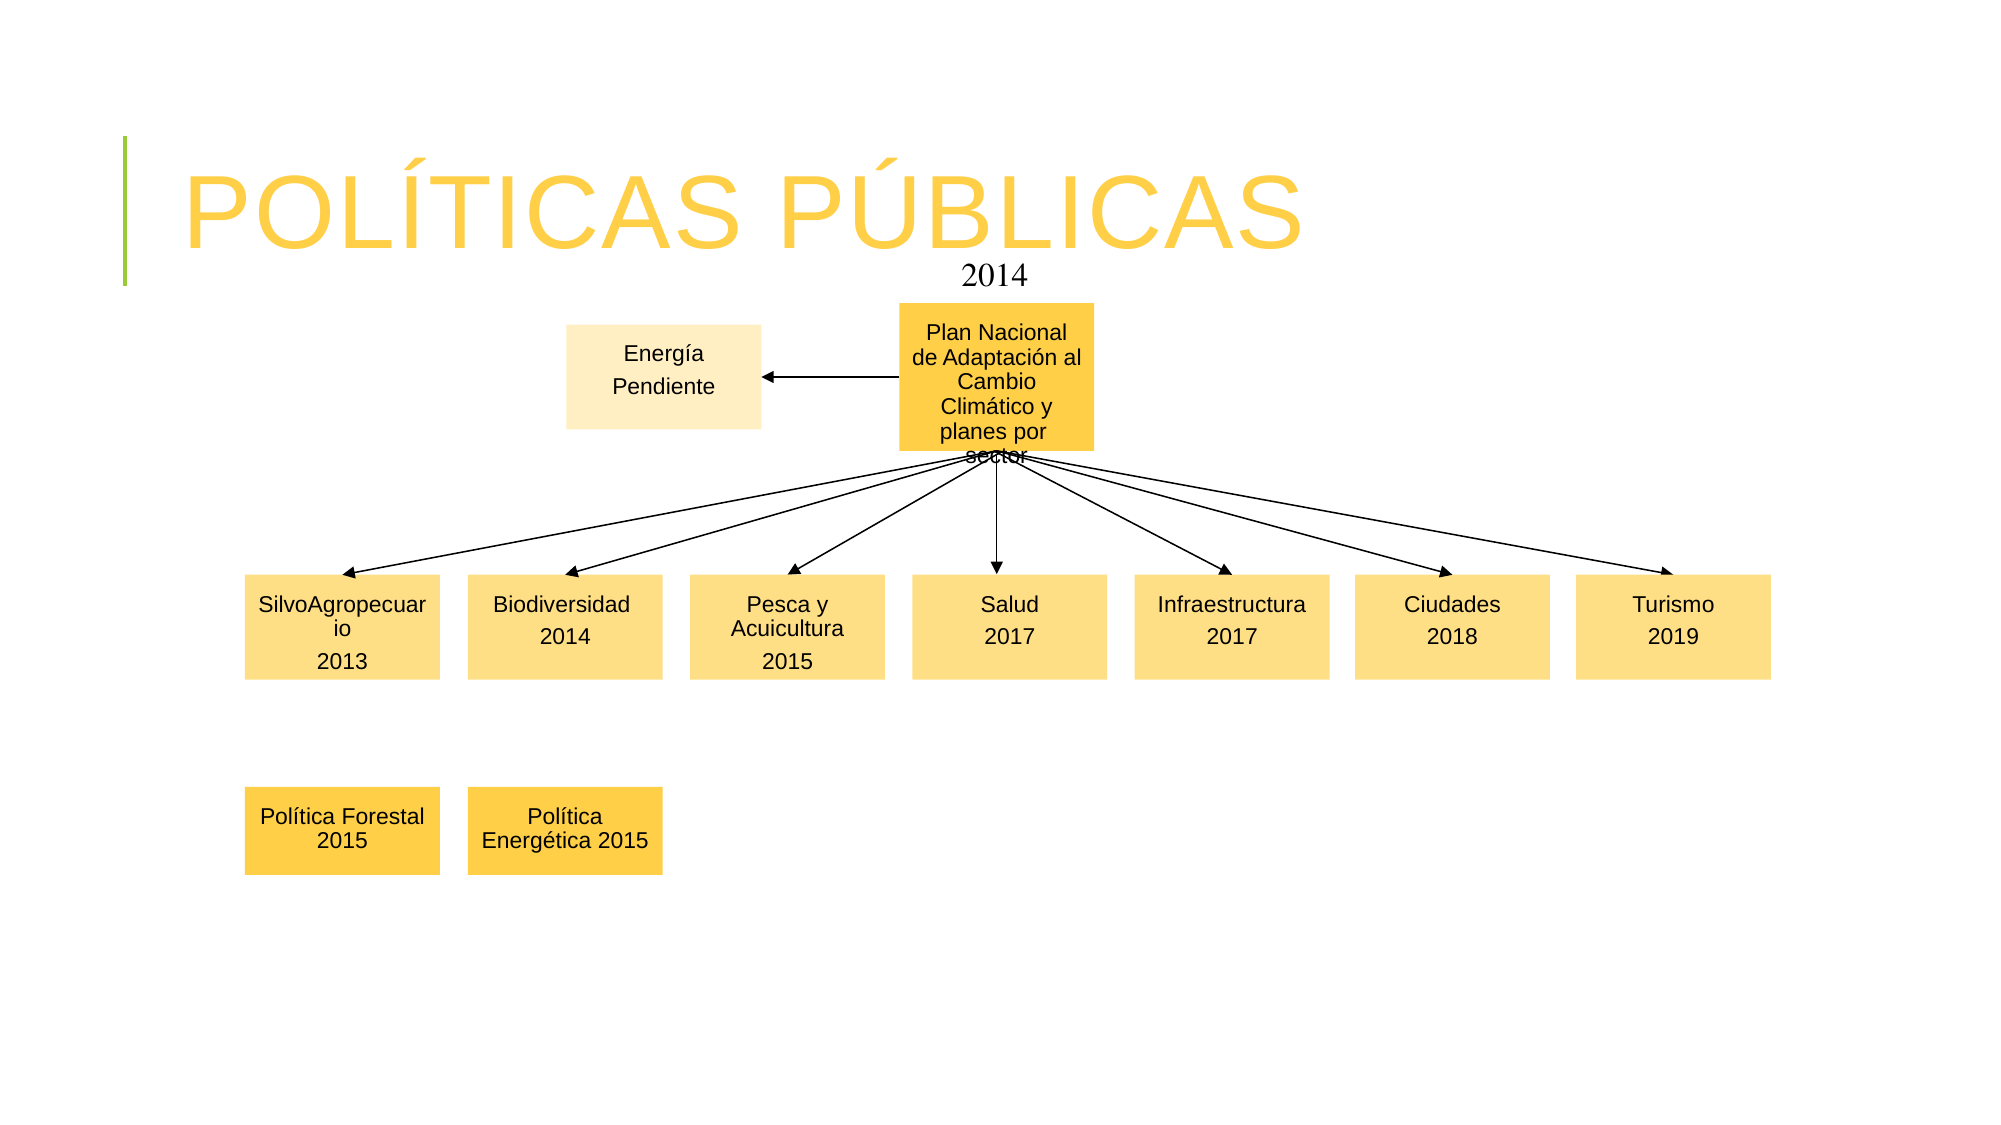

# Políticas públicas
2014
Plan Nacional de Adaptación al Cambio Climático y planes por  sector
Energía
Pendiente
SilvoAgropecuario
2013
Biodiversidad
2014
Pesca y Acuicultura
2015
Salud
2017
Infraestructura
2017
Ciudades
2018
Turismo
2019
Política Forestal 2015
Política Energética 2015